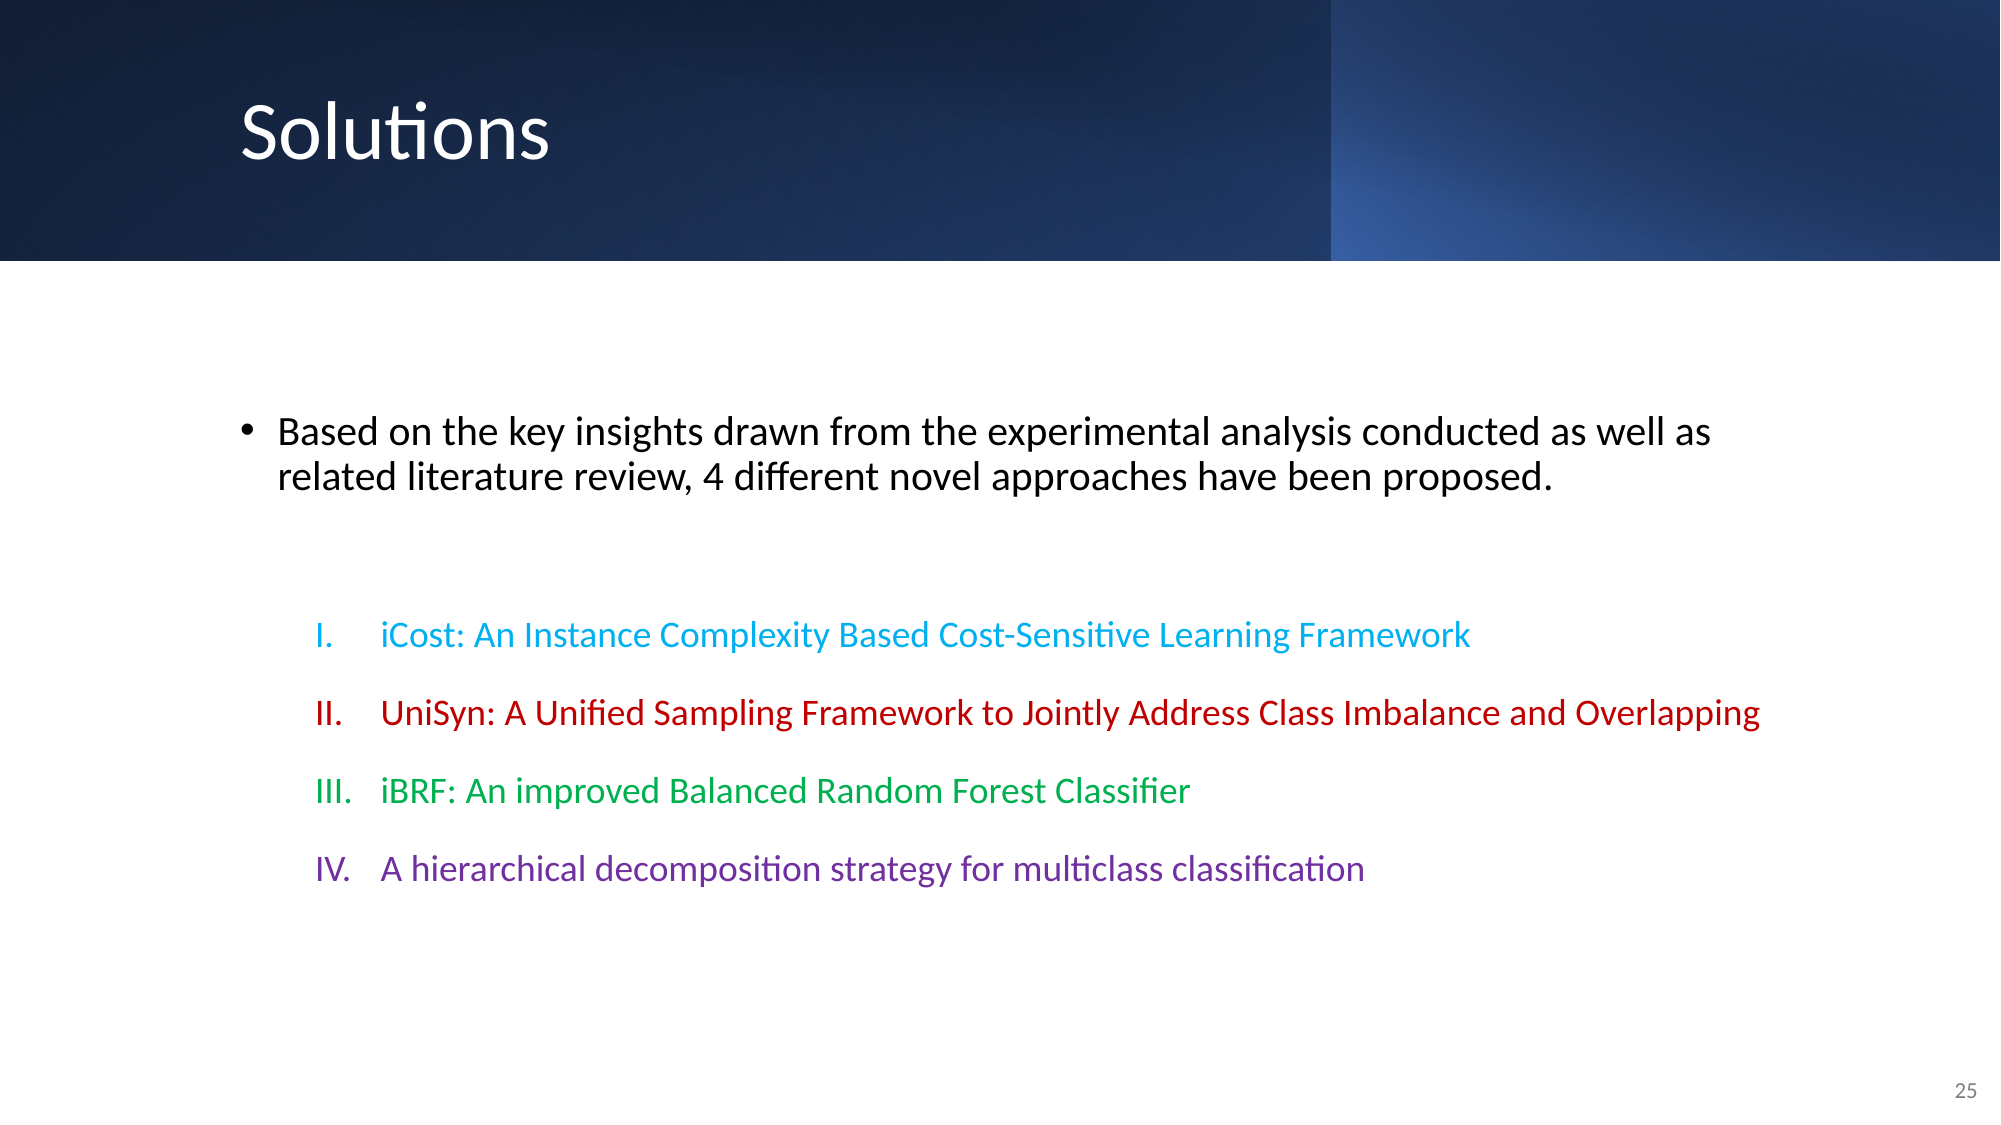

# Solutions
Based on the key insights drawn from the experimental analysis conducted as well as related literature review, 4 different novel approaches have been proposed.

iCost: An Instance Complexity Based Cost-Sensitive Learning Framework
UniSyn: A Unified Sampling Framework to Jointly Address Class Imbalance and Overlapping
iBRF: An improved Balanced Random Forest Classifier
A hierarchical decomposition strategy for multiclass classification

25